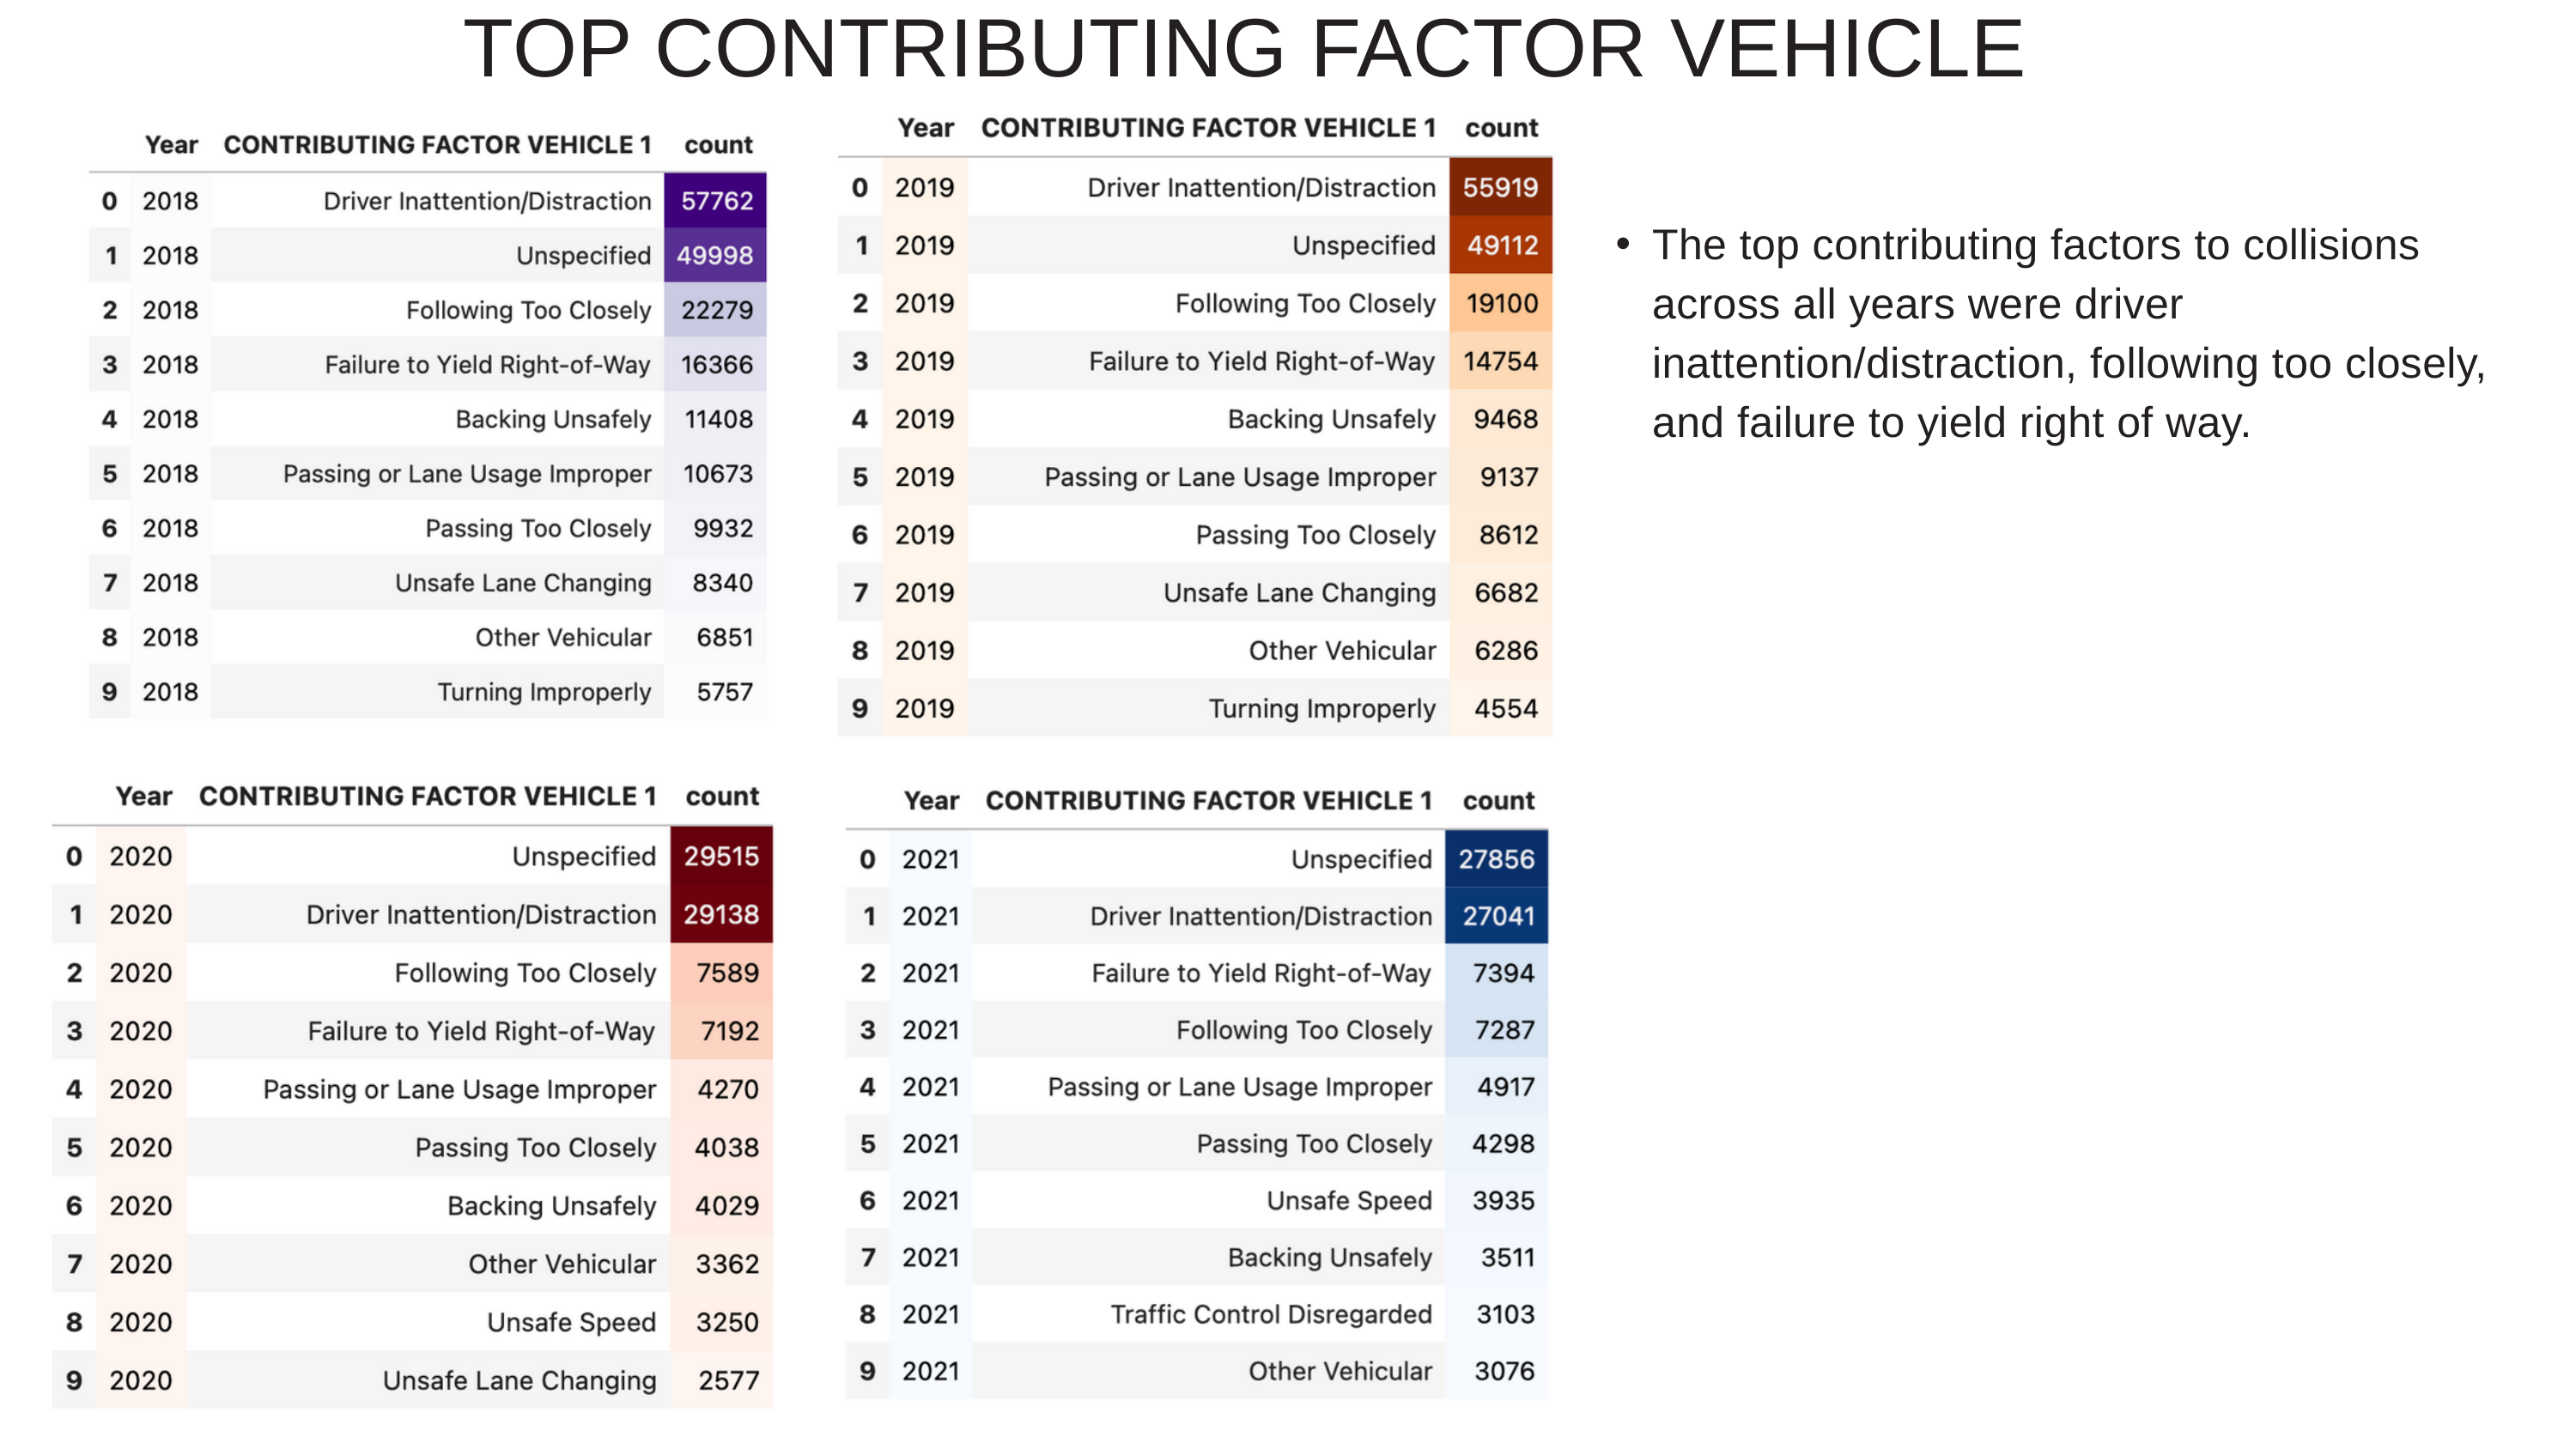

TOP CONTRIBUTING FACTOR VEHICLE

The top contributing factors to collisions across all years were driver inattention/distraction, following too closely, and failure to yield right of way.